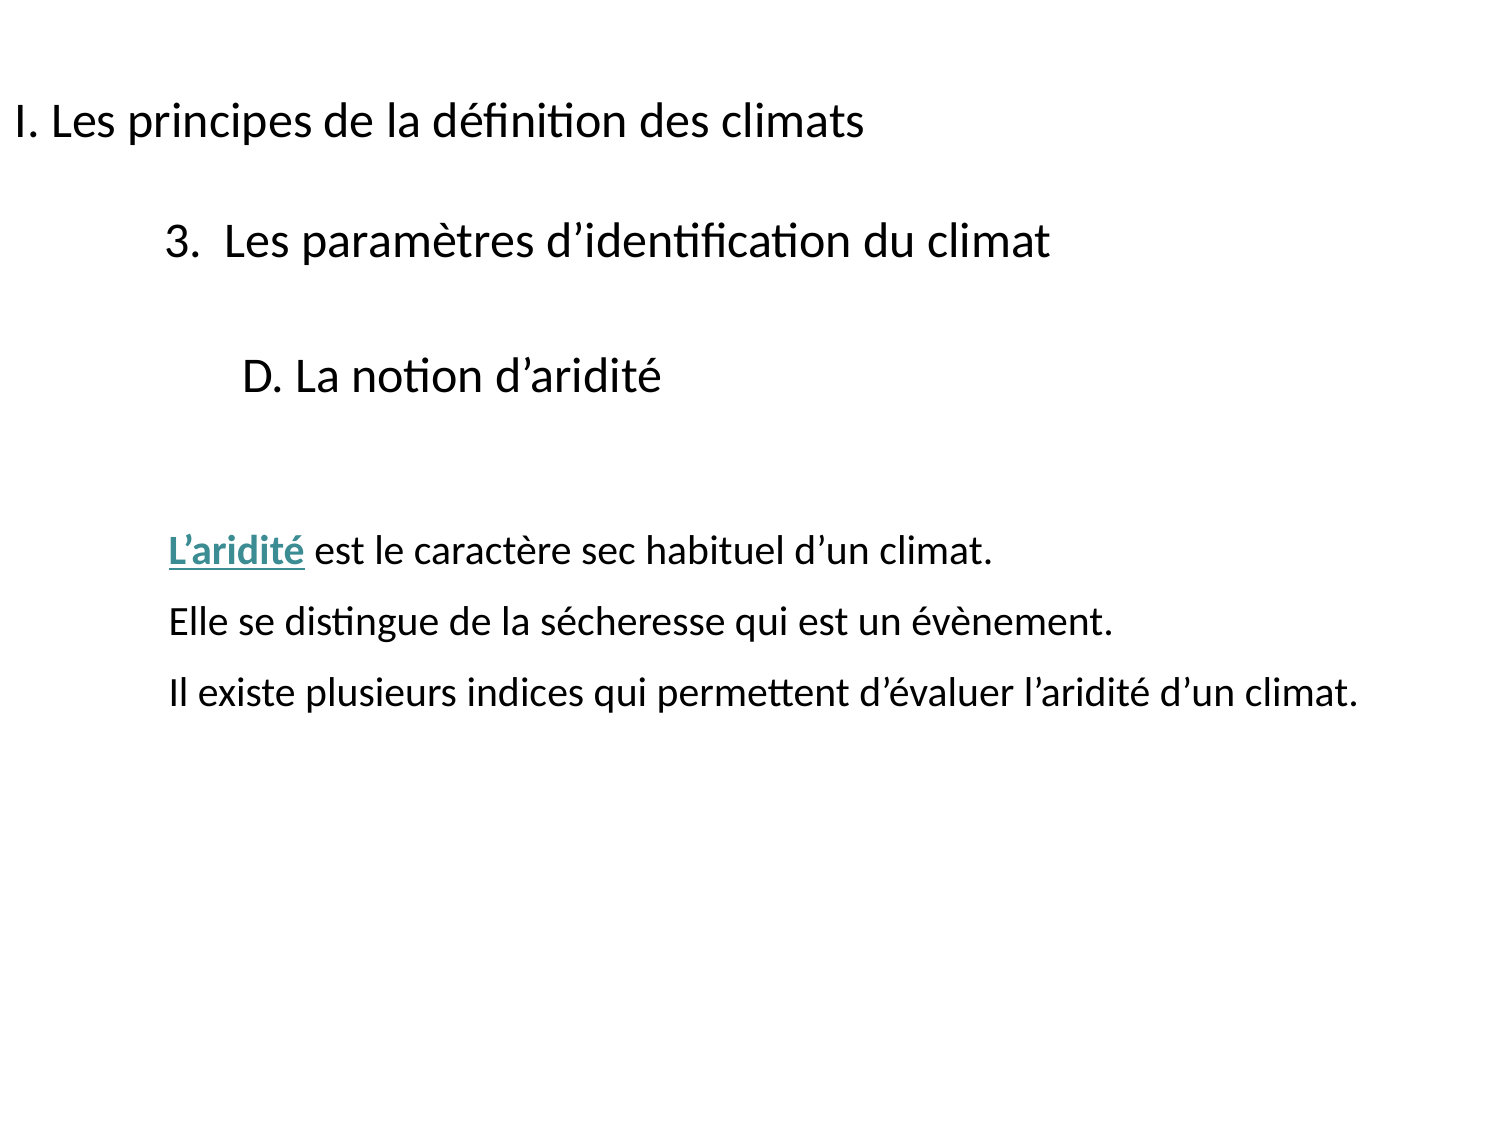

I. Les principes de la définition des climats

	3.  Les paramètres d’identification du climat
D. La notion d’aridité
L’aridité est le caractère sec habituel d’un climat.
Elle se distingue de la sécheresse qui est un évènement.
Il existe plusieurs indices qui permettent d’évaluer l’aridité d’un climat.